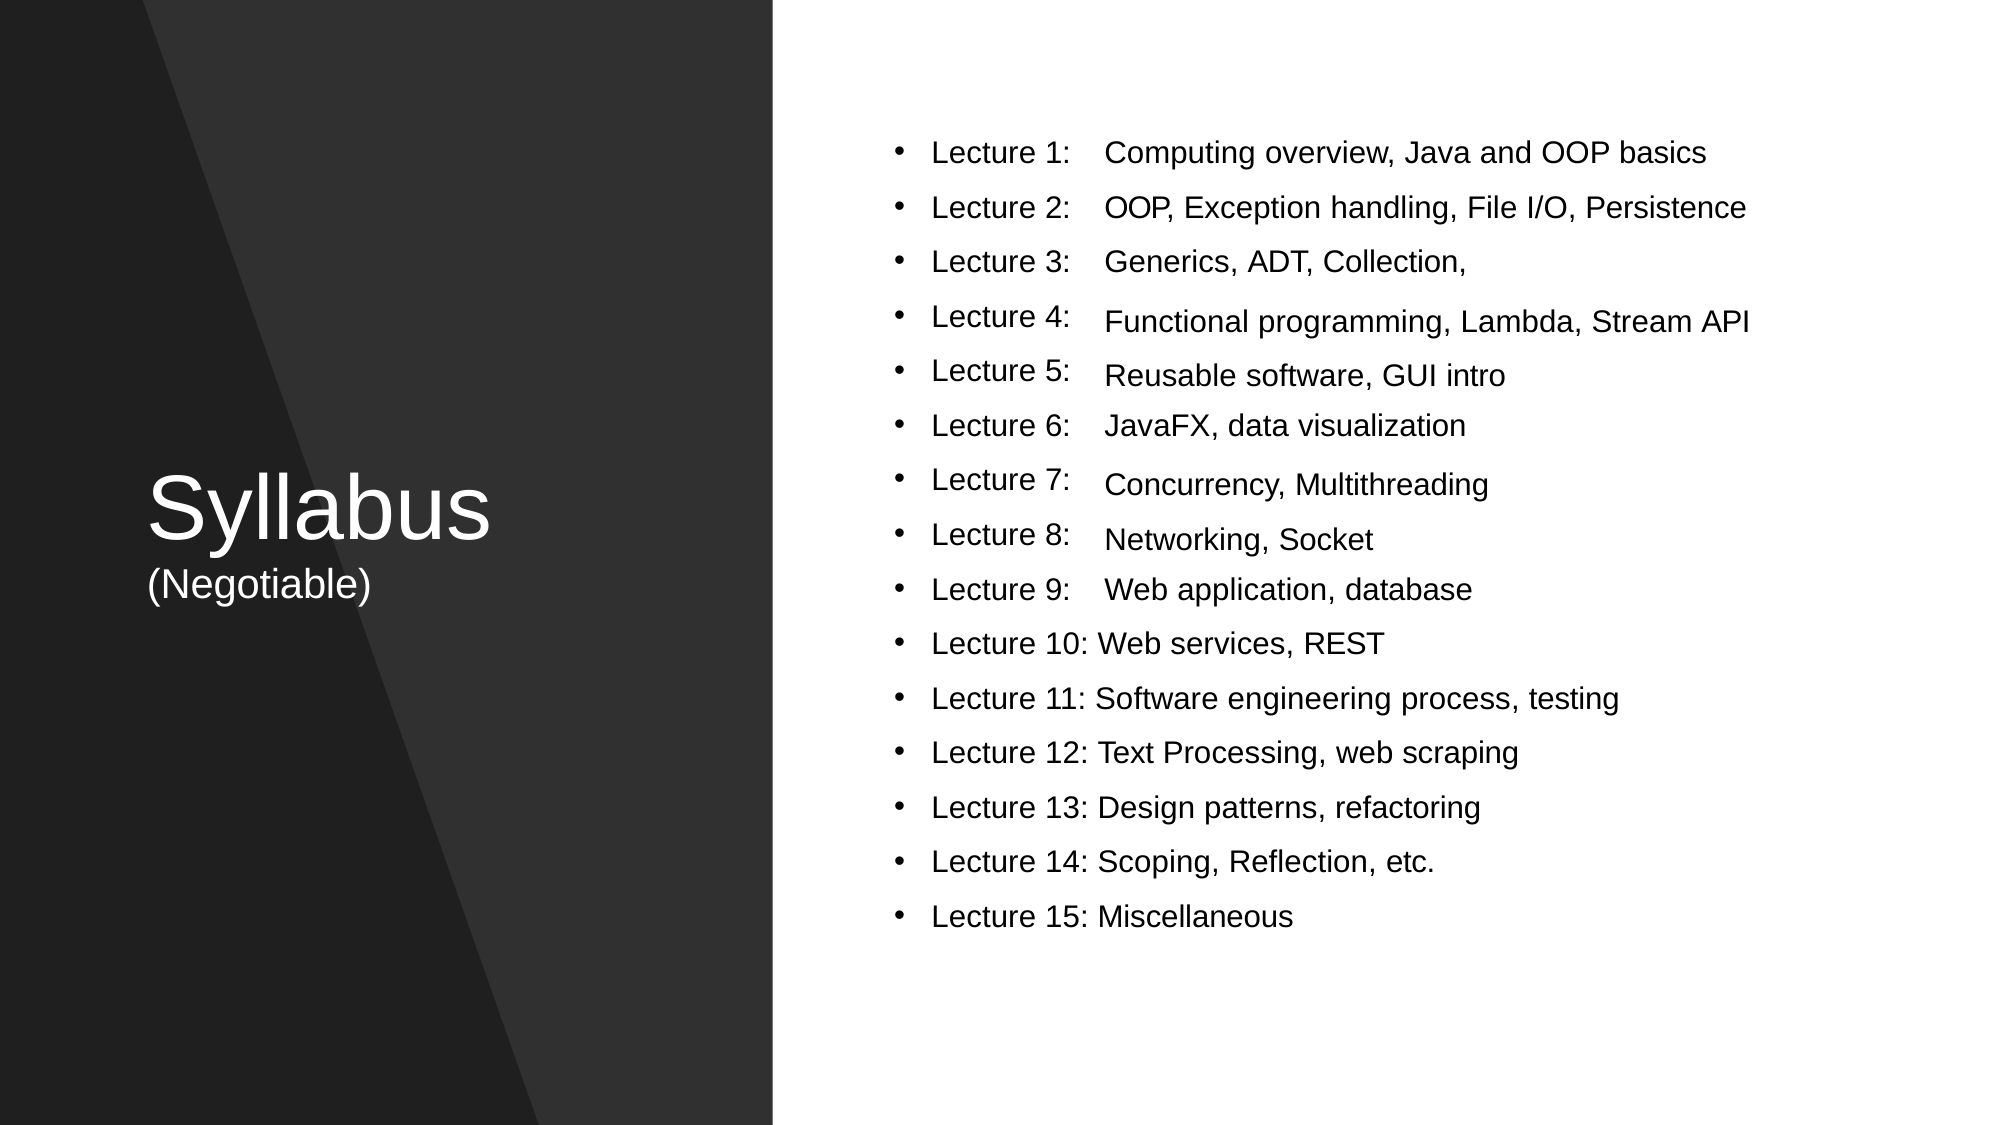

Lecture 1:
Lecture 2:
Lecture 3:
Lecture 4:
Lecture 5:
Lecture 6:
Lecture 7:
Lecture 8:
Lecture 9:
Lecture 10: Web services, REST
Lecture 11: Software engineering process, testing
Lecture 12: Text Processing, web scraping
Lecture 13: Design patterns, refactoring
Lecture 14: Scoping, Reflection, etc.
Lecture 15: Miscellaneous
Computing overview, Java and OOP basics OOP, Exception handling, File I/O, Persistence Generics, ADT, Collection,
Functional programming, Lambda, Stream API Reusable software, GUI intro
JavaFX, data visualization
Concurrency, Multithreading Networking, Socket
Web application, database
Syllabus
(Negotiable)
5